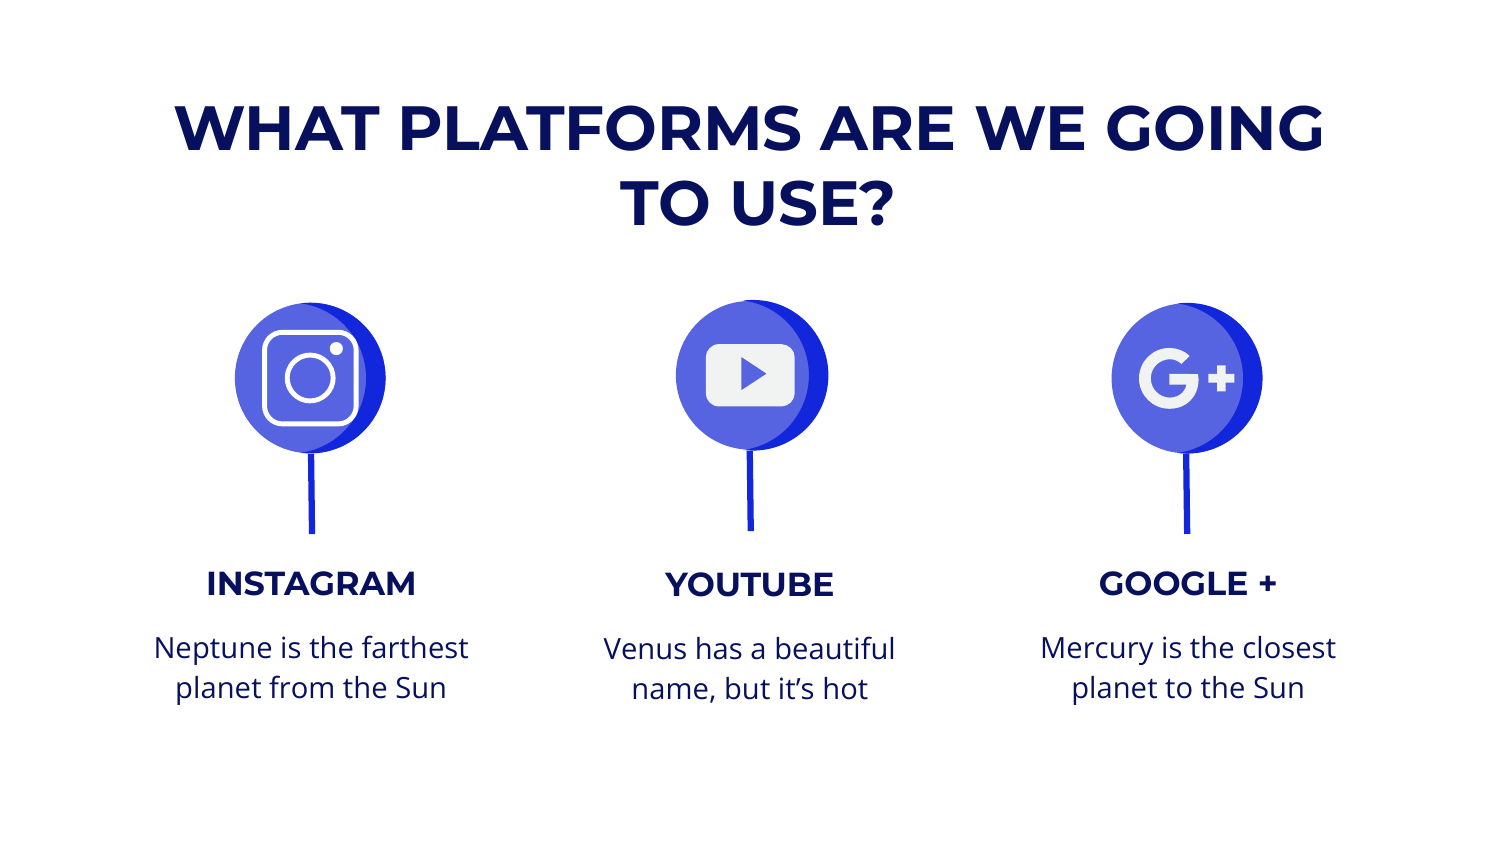

# WHAT PLATFORMS ARE WE GOING
 TO USE?

GOOGLE +
INSTAGRAM
YOUTUBE
Mercury is the closest planet to the Sun

Neptune is the farthest planet from the Sun

Venus has a beautiful name, but it’s hot